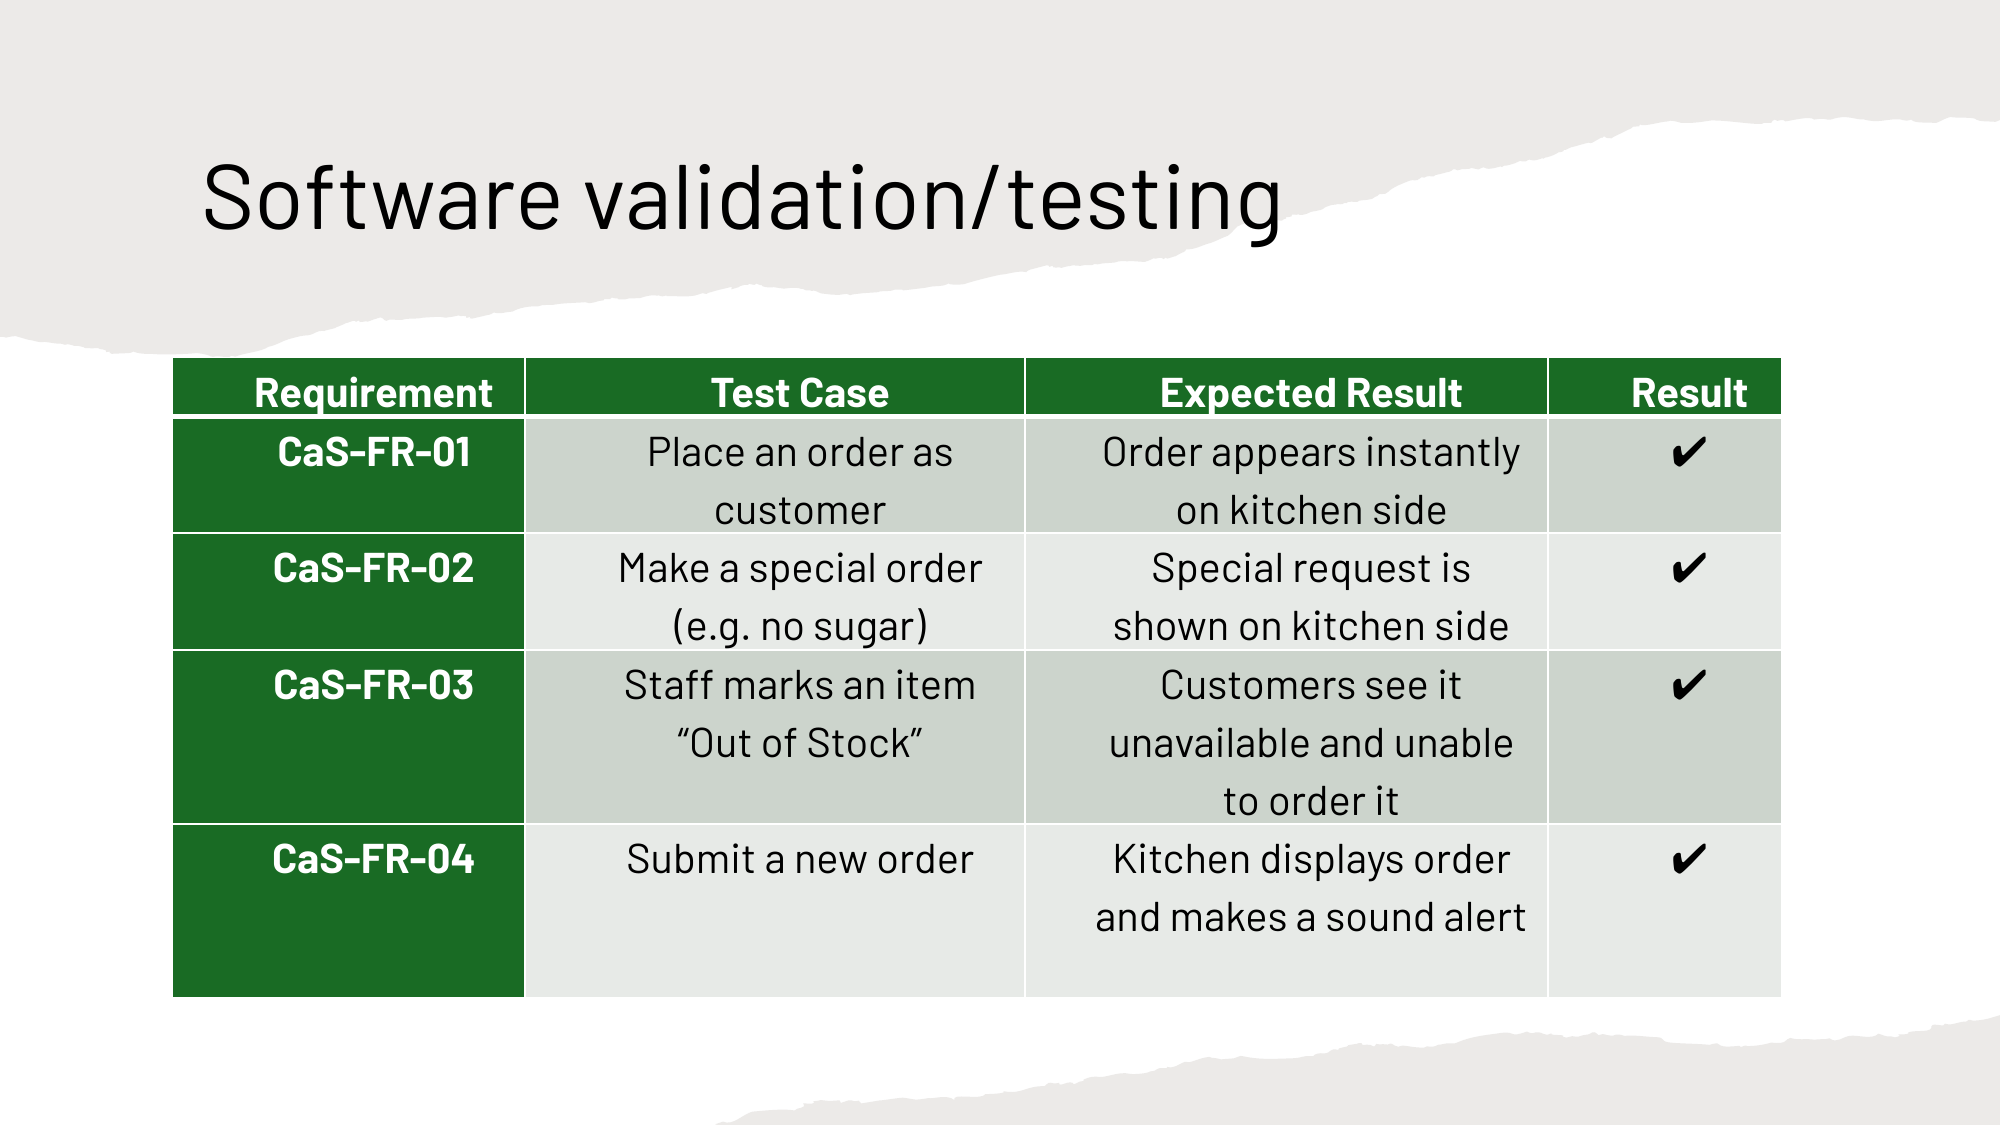

# Software validation/testing
| Requirement | Test Case | Expected Result | Result |
| --- | --- | --- | --- |
| CaS-FR-01 | Place an order as customer | Order appears instantly on kitchen side | ✔ |
| CaS-FR-02 | Make a special order (e.g. no sugar) | Special request is shown on kitchen side | ✔ |
| CaS-FR-03 | Staff marks an item “Out of Stock” | Customers see it unavailable and unable to order it | ✔ |
| CaS-FR-04 | Submit a new order | Kitchen displays order and makes a sound alert | ✔ |